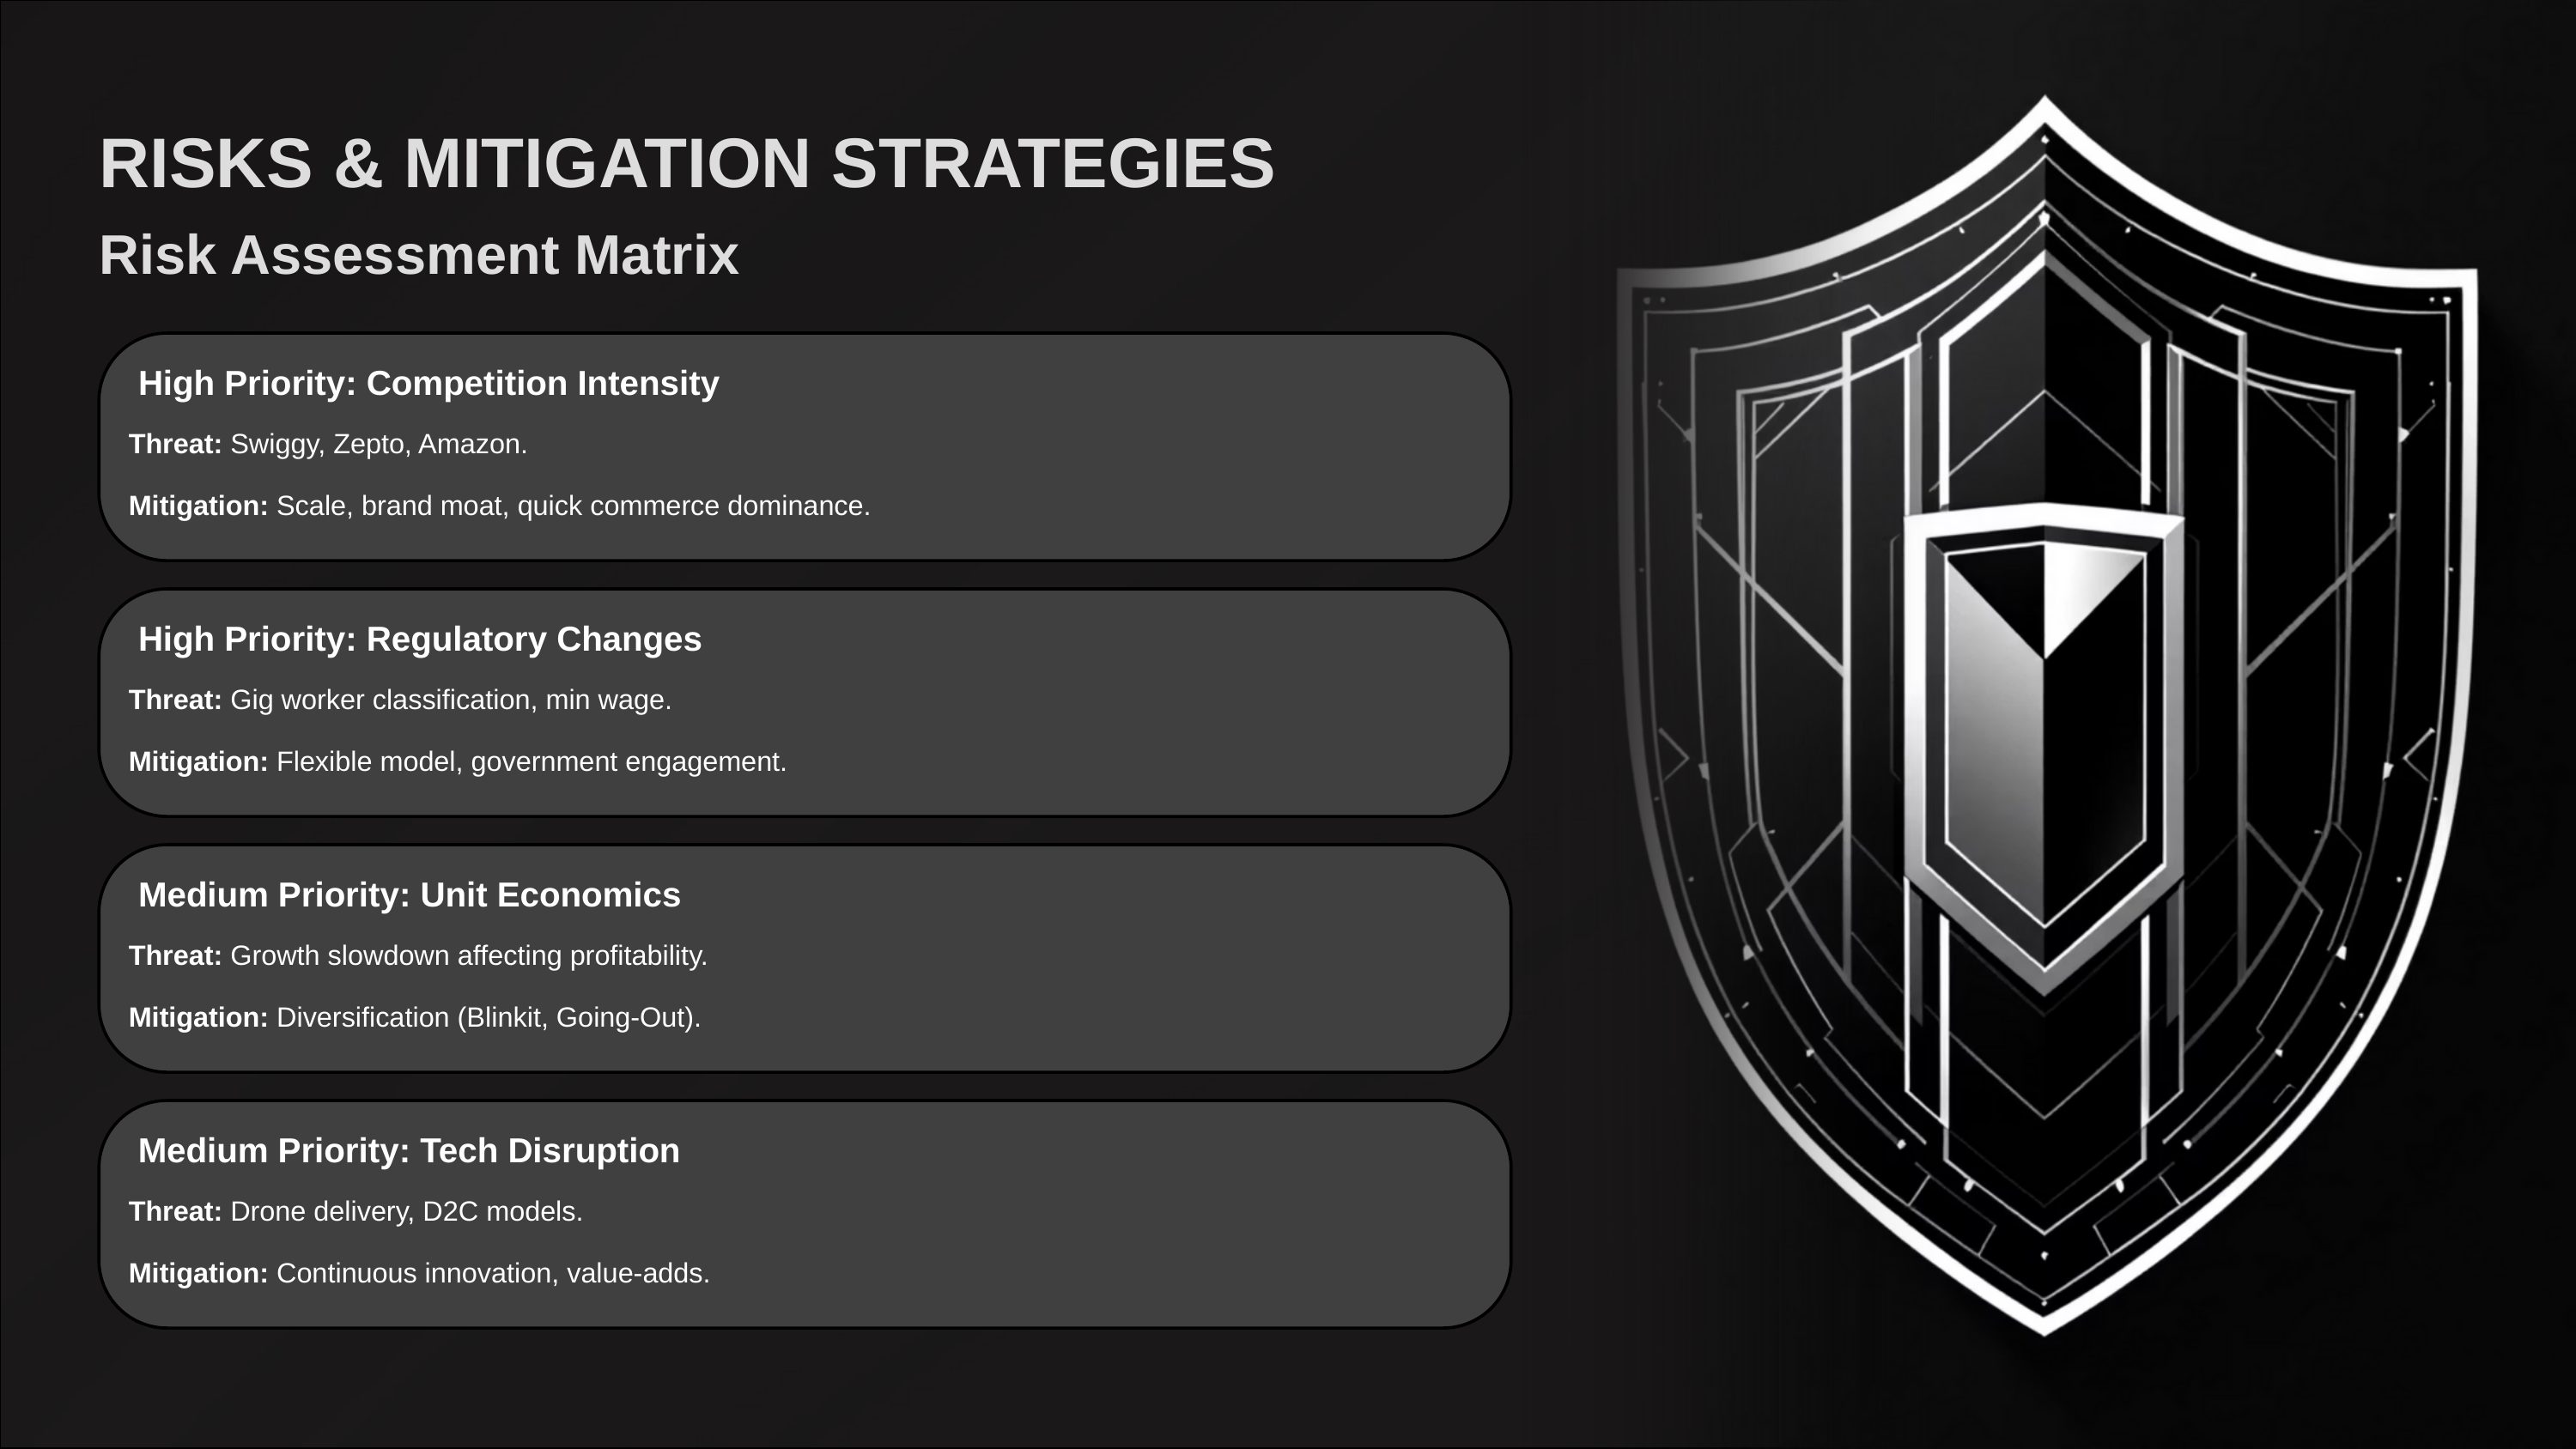

RISKS & MITIGATION STRATEGIES
Risk Assessment Matrix

 High Priority: Competition Intensity
Threat: Swiggy, Zepto, Amazon.
Mitigation: Scale, brand moat, quick commerce dominance.

 High Priority: Regulatory Changes
Threat: Gig worker classification, min wage.
Mitigation: Flexible model, government engagement.

 Medium Priority: Unit Economics
Threat: Growth slowdown affecting profitability.
Mitigation: Diversification (Blinkit, Going-Out).

 Medium Priority: Tech Disruption
Threat: Drone delivery, D2C models.
Mitigation: Continuous innovation, value-adds.